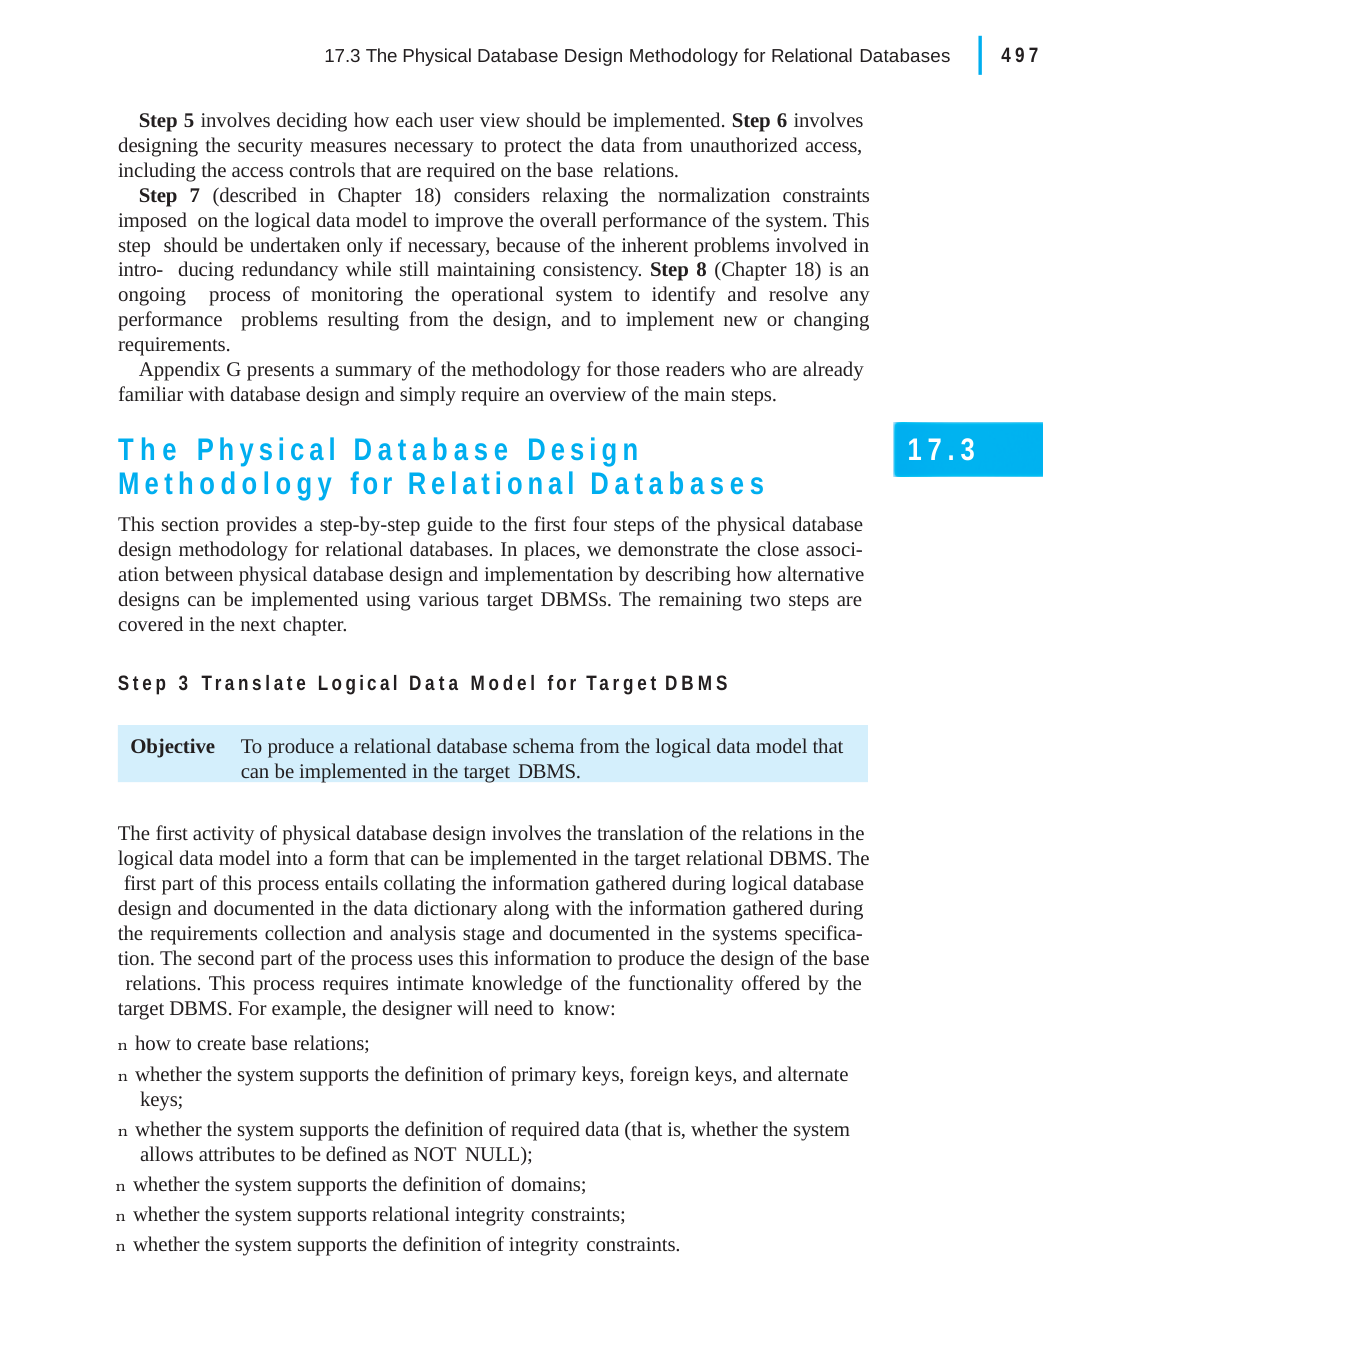

|
497
17.3 The Physical Database Design Methodology for Relational Databases
Step 5 involves deciding how each user view should be implemented. Step 6 involves  designing the security measures necessary to protect the data from unauthorized access,  including the access controls that are required on the base relations.
Step 7 (described in Chapter 18) considers relaxing the normalization constraints imposed  on the logical data model to improve the overall performance of the system. This step  should be undertaken only if necessary, because of the inherent problems involved in intro-  ducing redundancy while still maintaining consistency. Step 8 (Chapter 18) is an ongoing  process of monitoring the operational system to identify and resolve any performance  problems resulting from the design, and to implement new or changing requirements.
Appendix G presents a summary of the methodology for those readers who are already  familiar with database design and simply require an overview of the main steps.

The Physical Database Design  Methodology for Relational Databases
This section provides a step-by-step guide to the first four steps of the physical database  design methodology for relational databases. In places, we demonstrate the close associ-  ation between physical database design and implementation by describing how alternative  designs can be implemented using various target DBMSs. The remaining two steps are  covered in the next chapter.
17.3
Step 3 Translate Logical Data Model for Target DBMS
Objective	To produce a relational database schema from the logical data model that  can be implemented in the target DBMS.
The first activity of physical database design involves the translation of the relations in the  logical data model into a form that can be implemented in the target relational DBMS. The  first part of this process entails collating the information gathered during logical database  design and documented in the data dictionary along with the information gathered during  the requirements collection and analysis stage and documented in the systems specifica-  tion. The second part of the process uses this information to produce the design of the base  relations. This process requires intimate knowledge of the functionality offered by the  target DBMS. For example, the designer will need to know:
n how to create base relations;
n whether the system supports the definition of primary keys, foreign keys, and alternate  keys;
n whether the system supports the definition of required data (that is, whether the system  allows attributes to be defined as NOT NULL);
n whether the system supports the definition of domains;
n whether the system supports relational integrity constraints;
n whether the system supports the definition of integrity constraints.